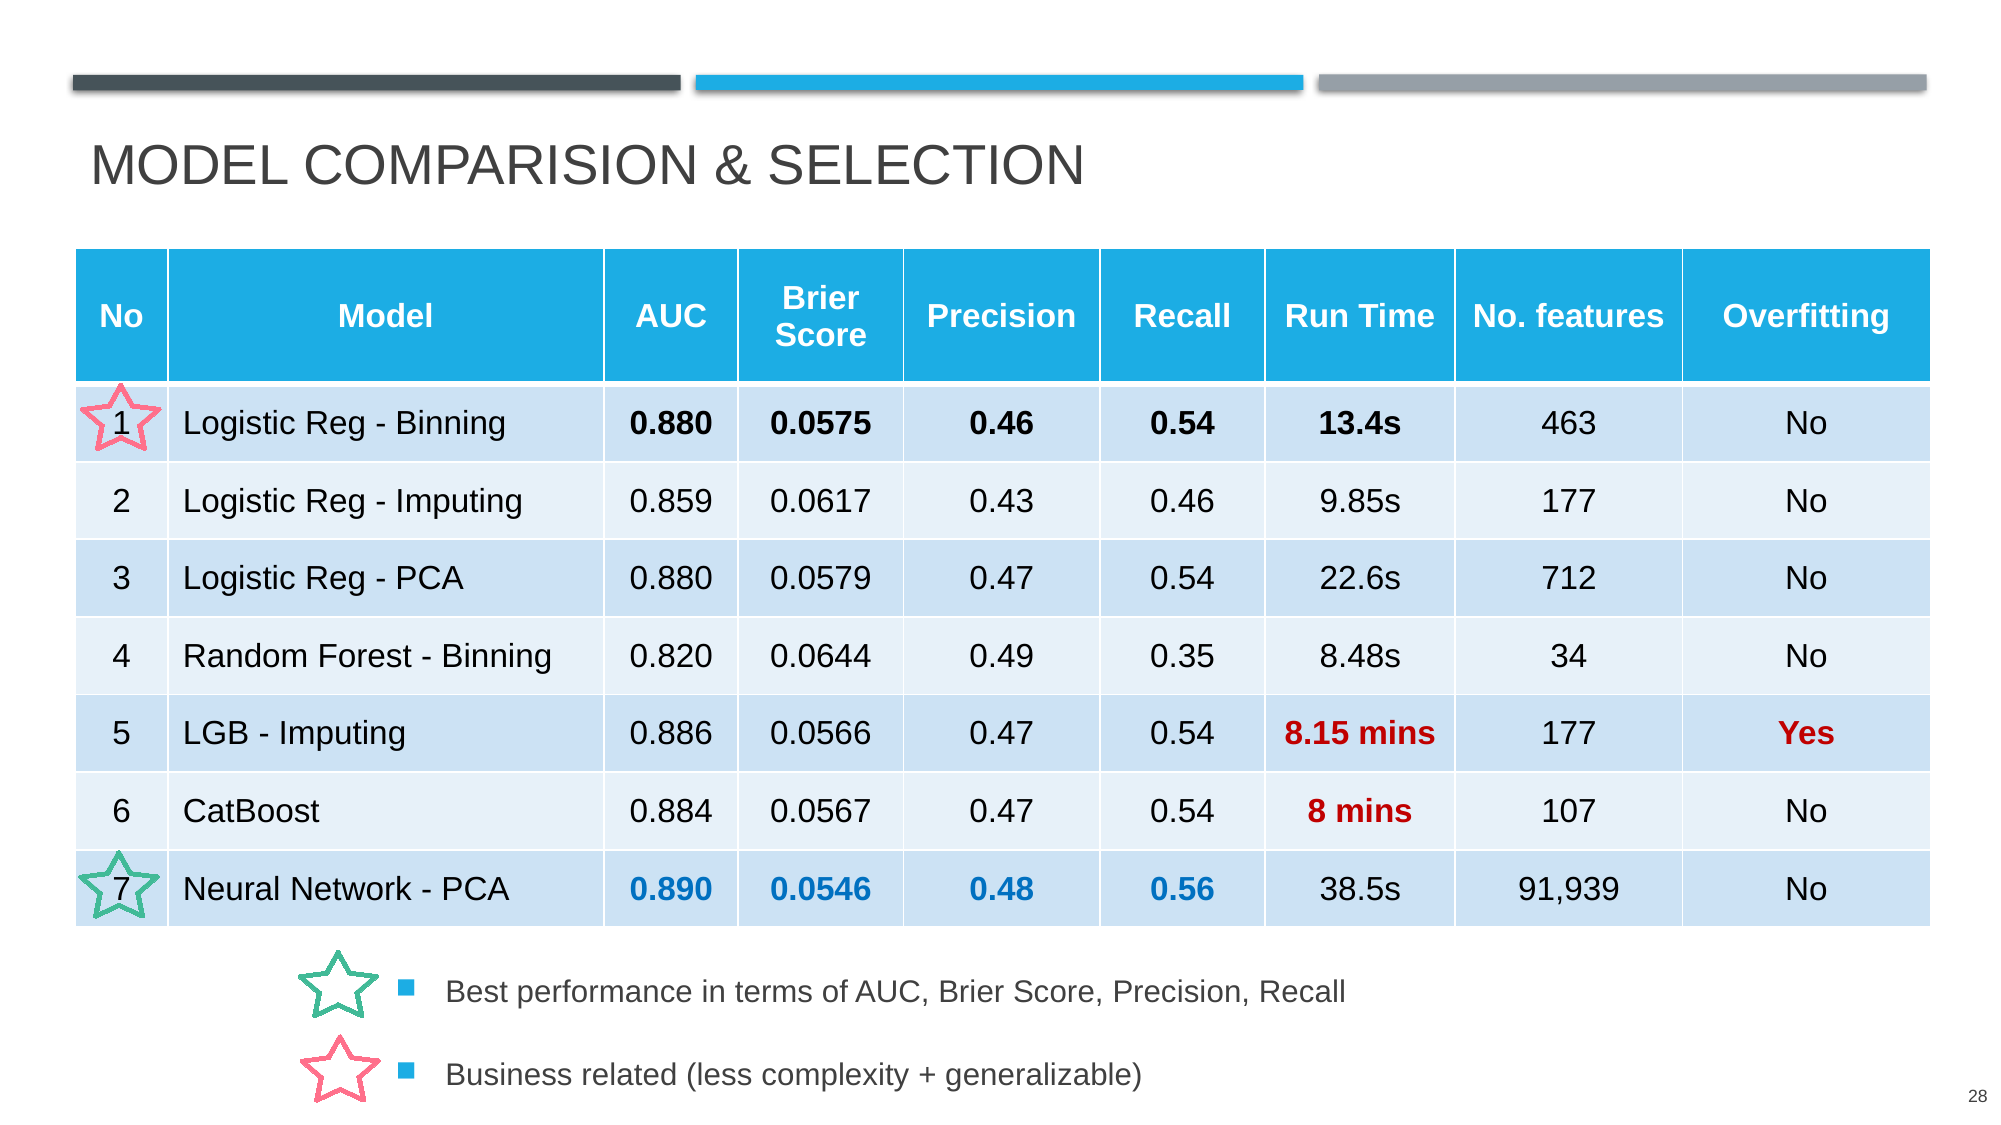

# Model COMPARISION & selection
| No | Model | AUC | Brier Score | Precision | Recall | Run Time | No. features | Overfitting |
| --- | --- | --- | --- | --- | --- | --- | --- | --- |
| 1 | Logistic Reg - Binning | 0.880 | 0.0575 | 0.46 | 0.54 | 13.4s | 463 | No |
| 2 | Logistic Reg - Imputing | 0.859 | 0.0617 | 0.43 | 0.46 | 9.85s | 177 | No |
| 3 | Logistic Reg - PCA | 0.880 | 0.0579 | 0.47 | 0.54 | 22.6s | 712 | No |
| 4 | Random Forest - Binning | 0.820 | 0.0644 | 0.49 | 0.35 | 8.48s | 34 | No |
| 5 | LGB - Imputing | 0.886 | 0.0566 | 0.47 | 0.54 | 8.15 mins | 177 | Yes |
| 6 | CatBoost | 0.884 | 0.0567 | 0.47 | 0.54 | 8 mins | 107 | No |
| 7 | Neural Network - PCA | 0.890 | 0.0546 | 0.48 | 0.56 | 38.5s | 91,939 | No |

Best performance in terms of AUC, Brier Score, Precision, Recall

Business related (less complexity + generalizable)
28